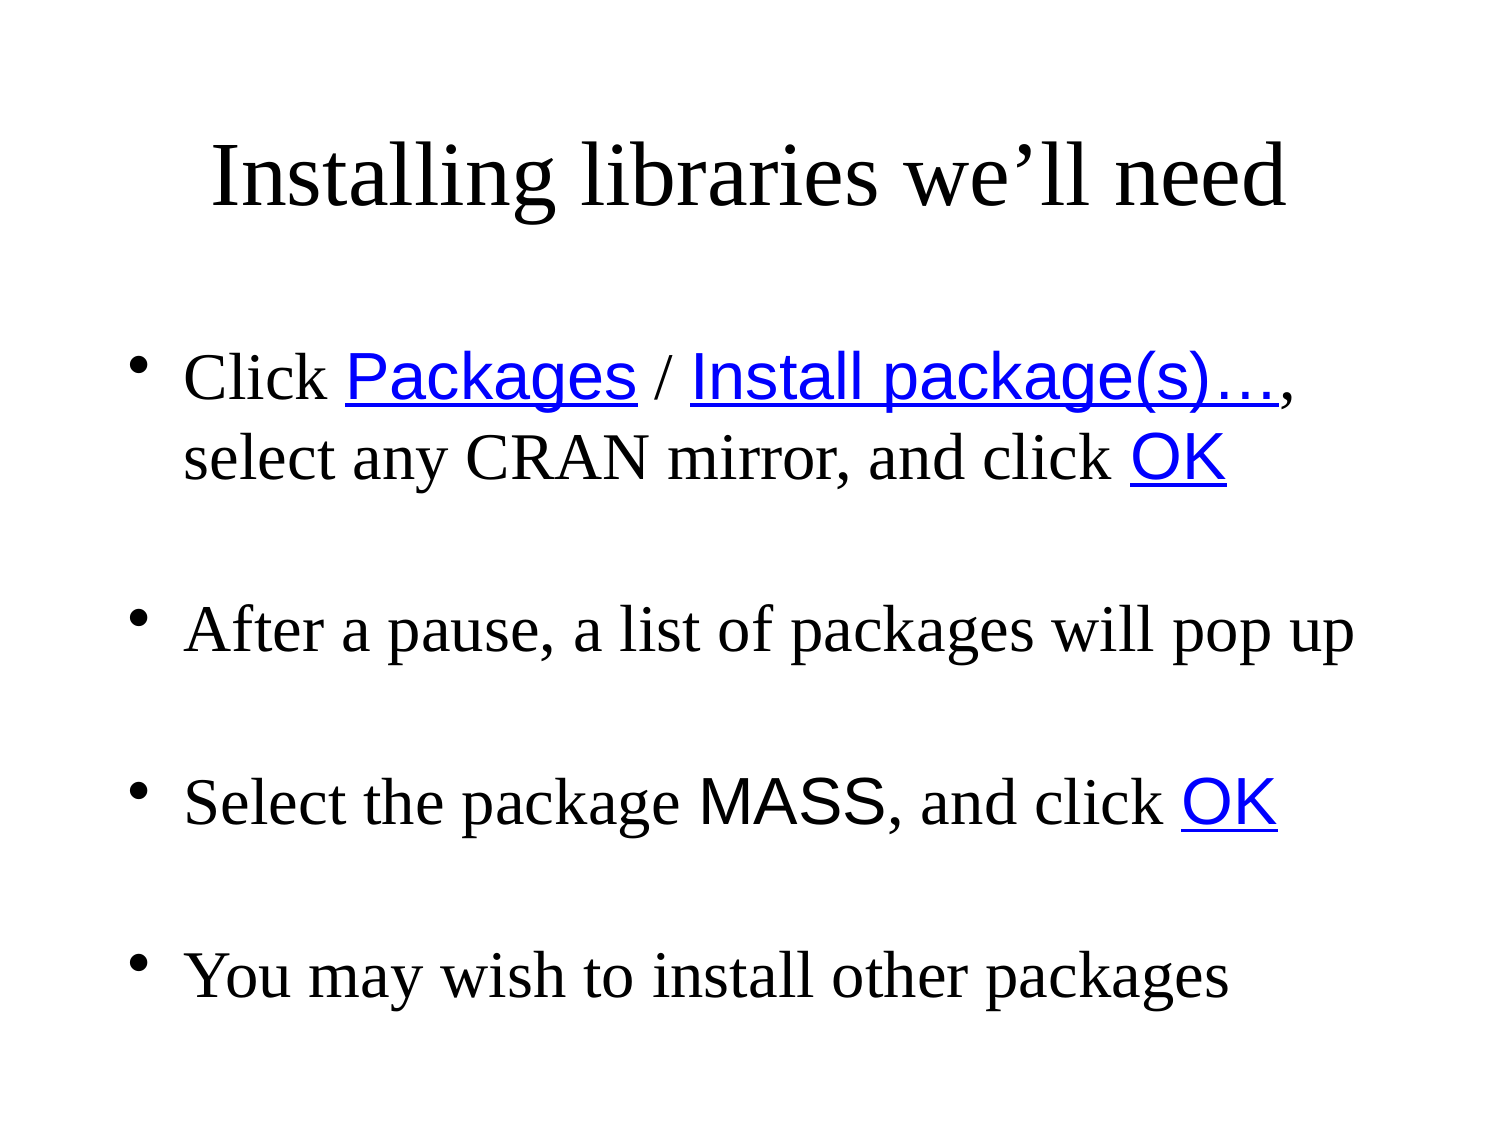

# Installing libraries we’ll need
Click Packages / Install package(s)…, select any CRAN mirror, and click OK

After a pause, a list of packages will pop up

Select the package MASS, and click OK

You may wish to install other packages